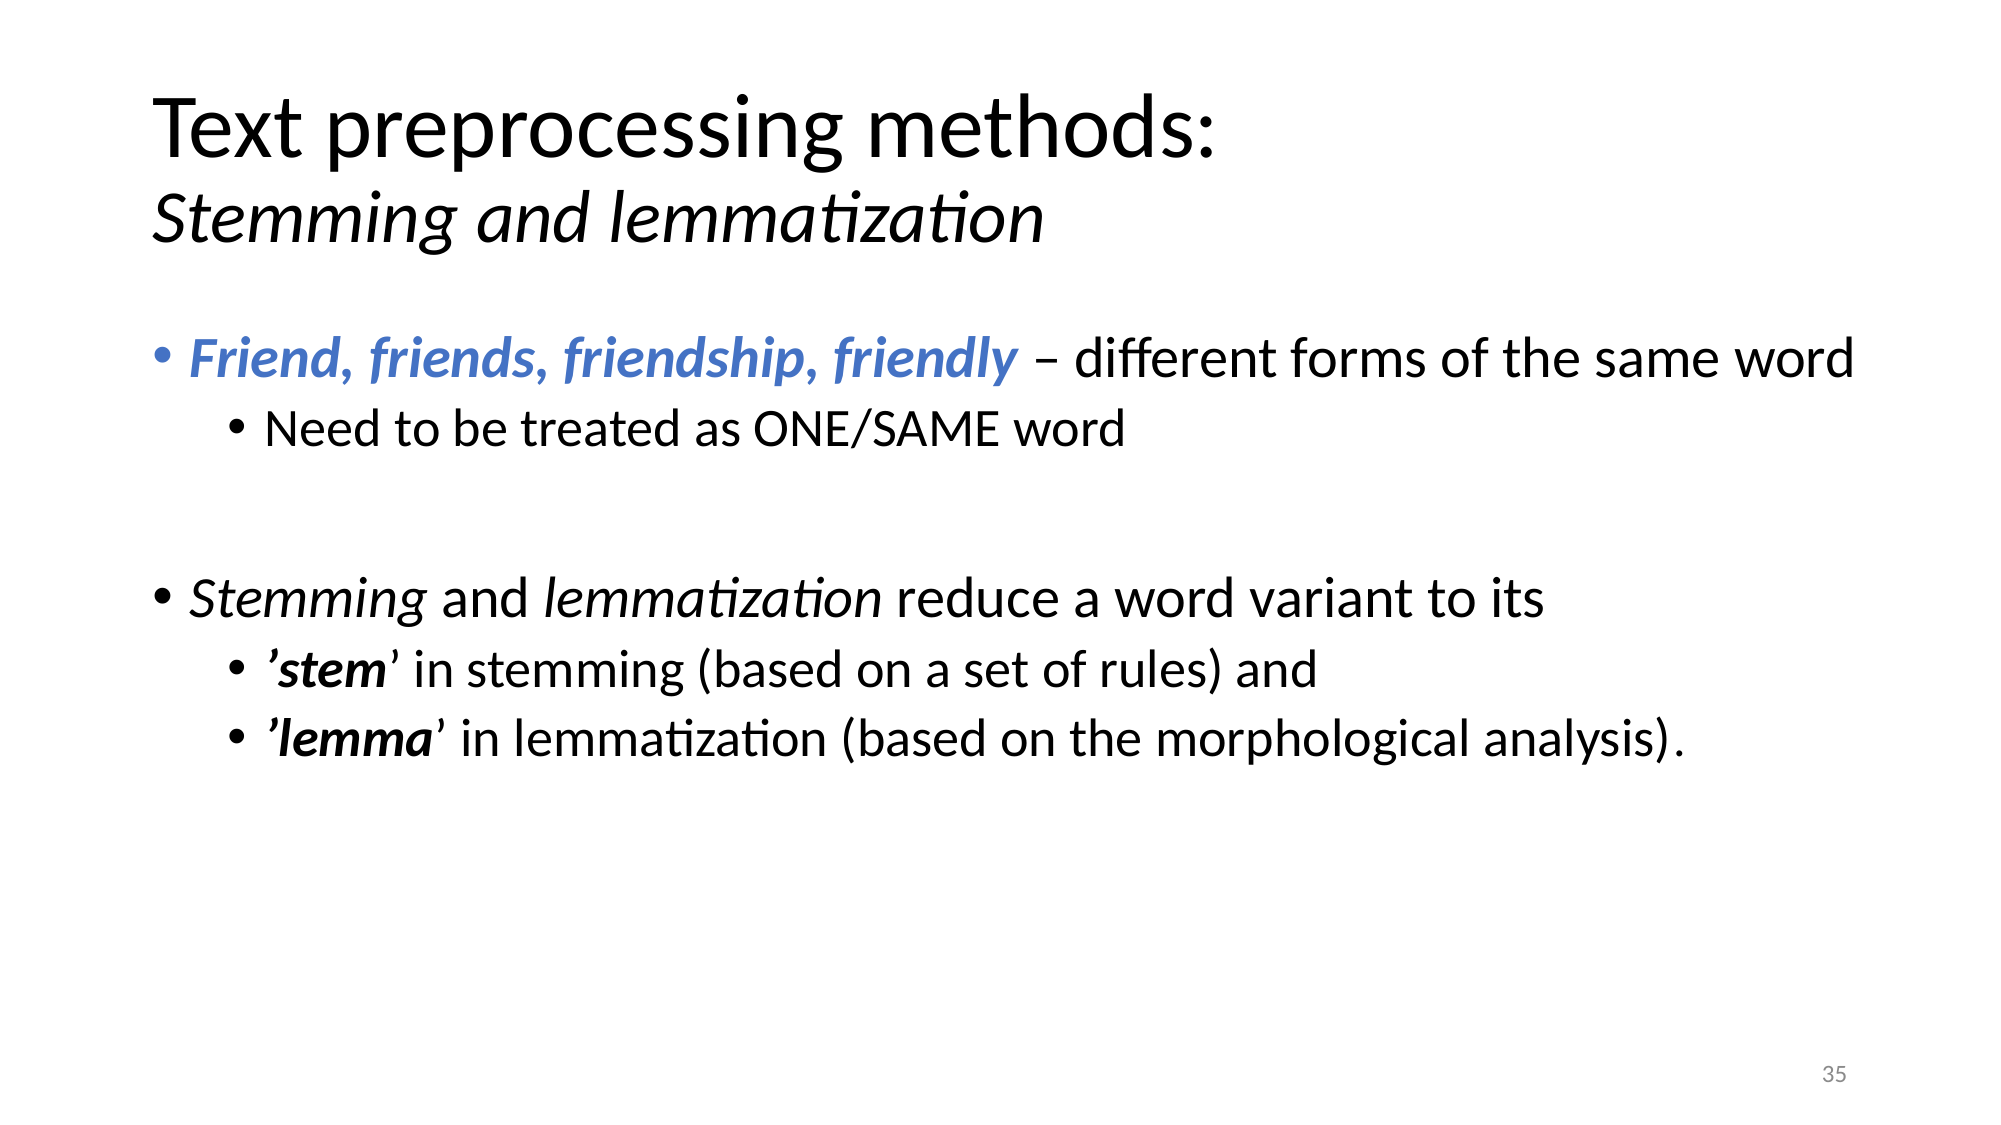

# Text preprocessing methods: Stemming and lemmatization
Friend, friends, friendship, friendly – different forms of the same word
Need to be treated as ONE/SAME word

Stemming and lemmatization reduce a word variant to its
’stem’ in stemming (based on a set of rules) and
’lemma’ in lemmatization (based on the morphological analysis).

35